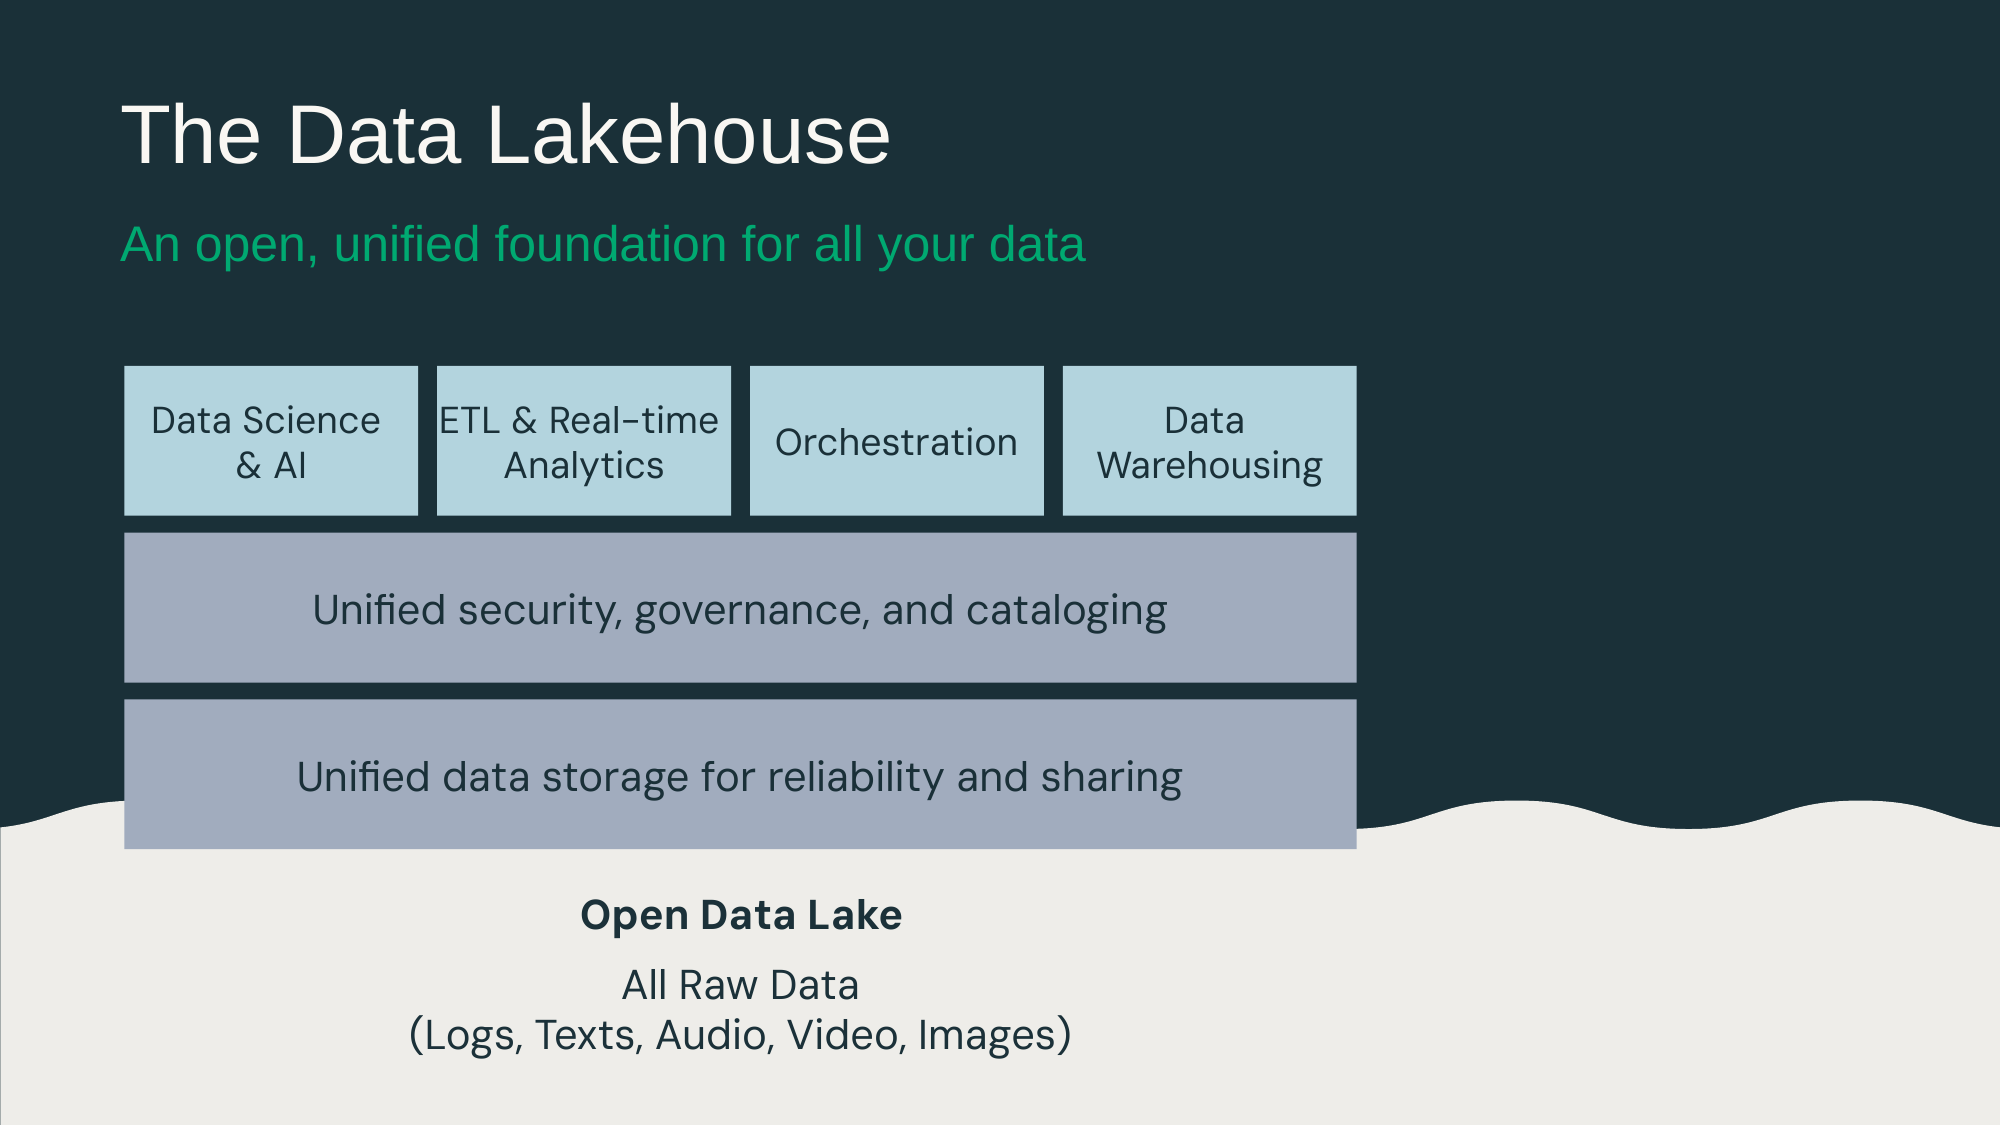

# The Data Lakehouse
An open, unified foundation for all your data
Data
Warehousing
Data Science
& AI
ETL & Real-time
Analytics
Orchestration
Unified security, governance, and cataloging
Unified data storage for reliability and sharing

Open Data Lake
All Raw Data
(Logs, Texts, Audio, Video, Images)